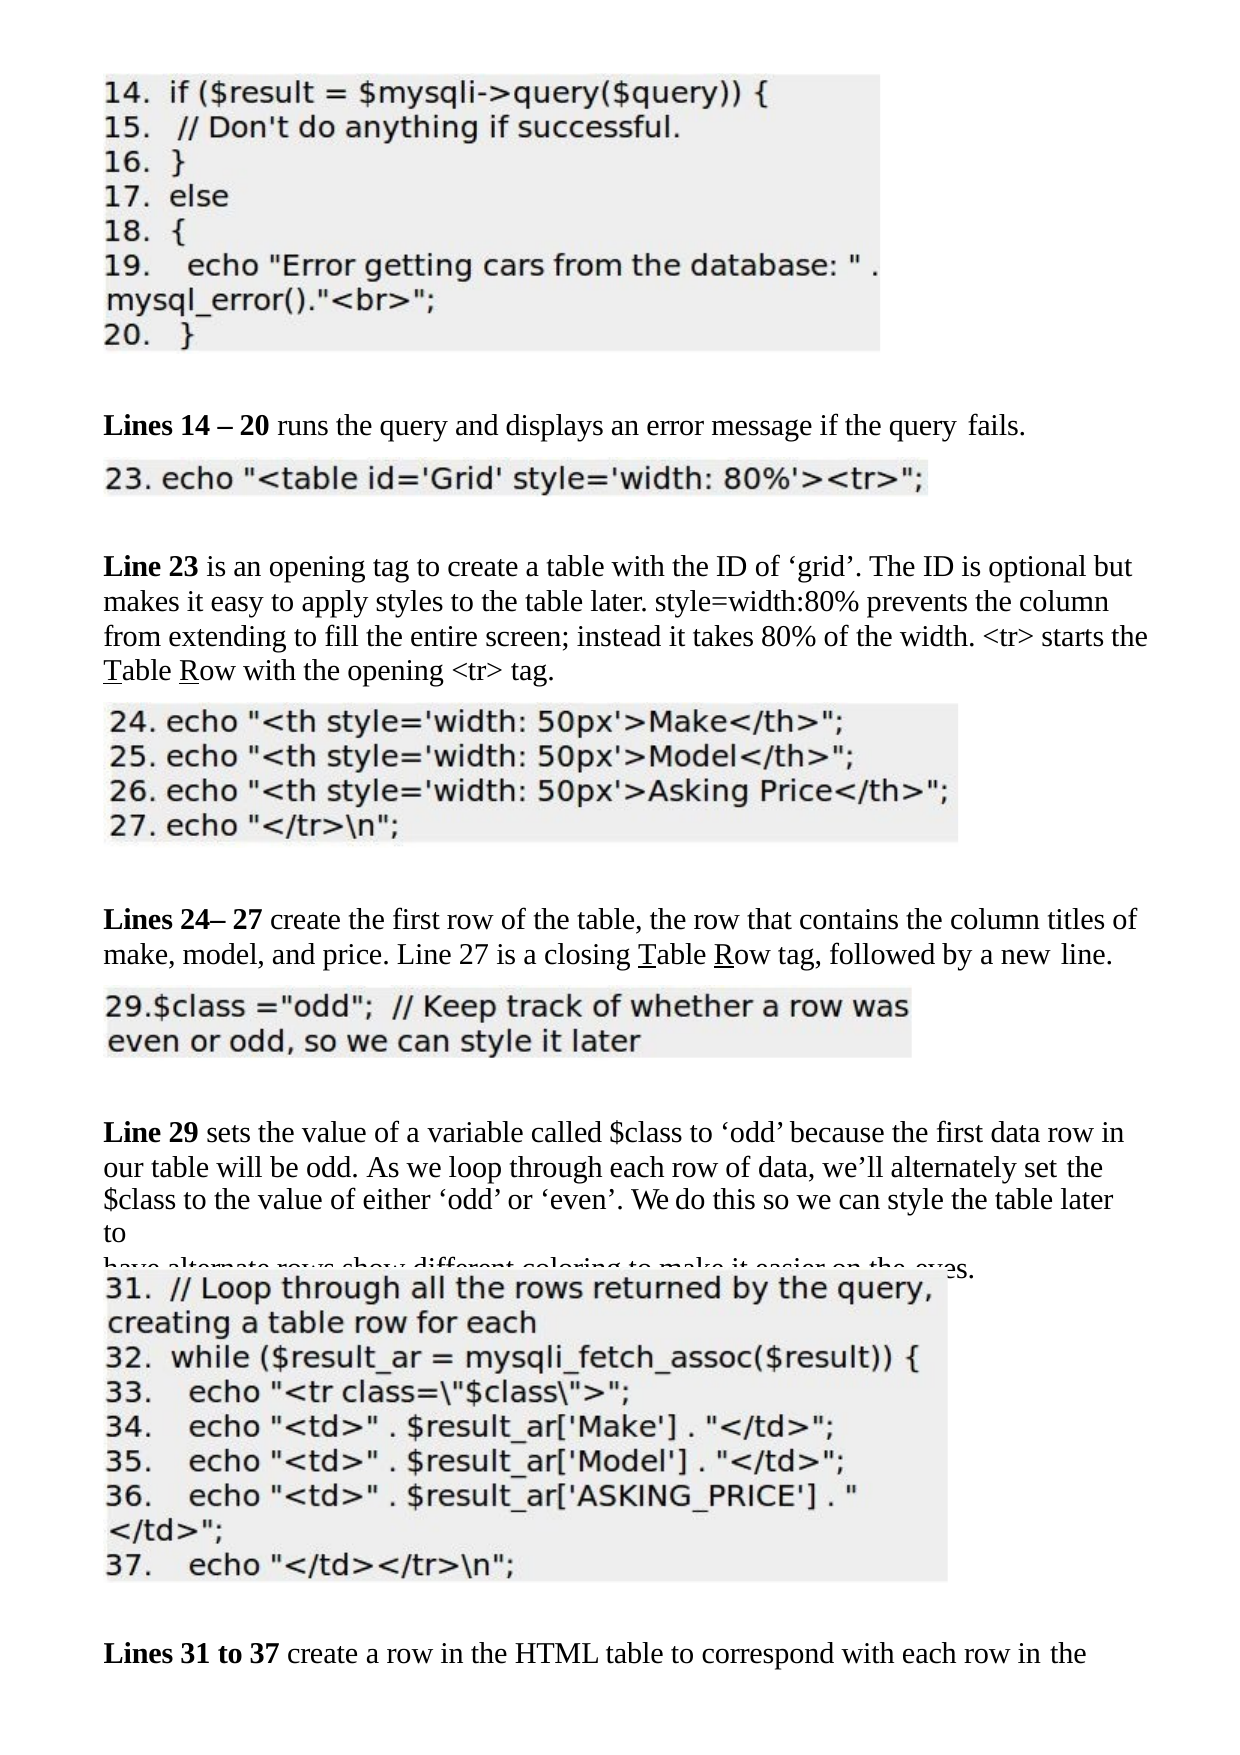

Lines 14 – 20 runs the query and displays an error message if the query fails.

Line 23 is an opening tag to create a table with the ID of ‘grid’. The ID is optional but  makes it easy to apply styles to the table later. style=width:80% prevents the column  from extending to fill the entire screen; instead it takes 80% of the width. <tr> starts the  Table Row with the opening <tr> tag.

Lines 24– 27 create the first row of the table, the row that contains the column titles of  make, model, and price. Line 27 is a closing Table Row tag, followed by a new line.

Line 29 sets the value of a variable called $class to ‘odd’ because the first data row in  our table will be odd. As we loop through each row of data, we’ll alternately set the
$class to the value of either ‘odd’ or ‘even’. We do this so we can style the table later to
have alternate rows show different coloring to make it easier on the eyes.

Lines 31 to 37 create a row in the HTML table to correspond with each row in the